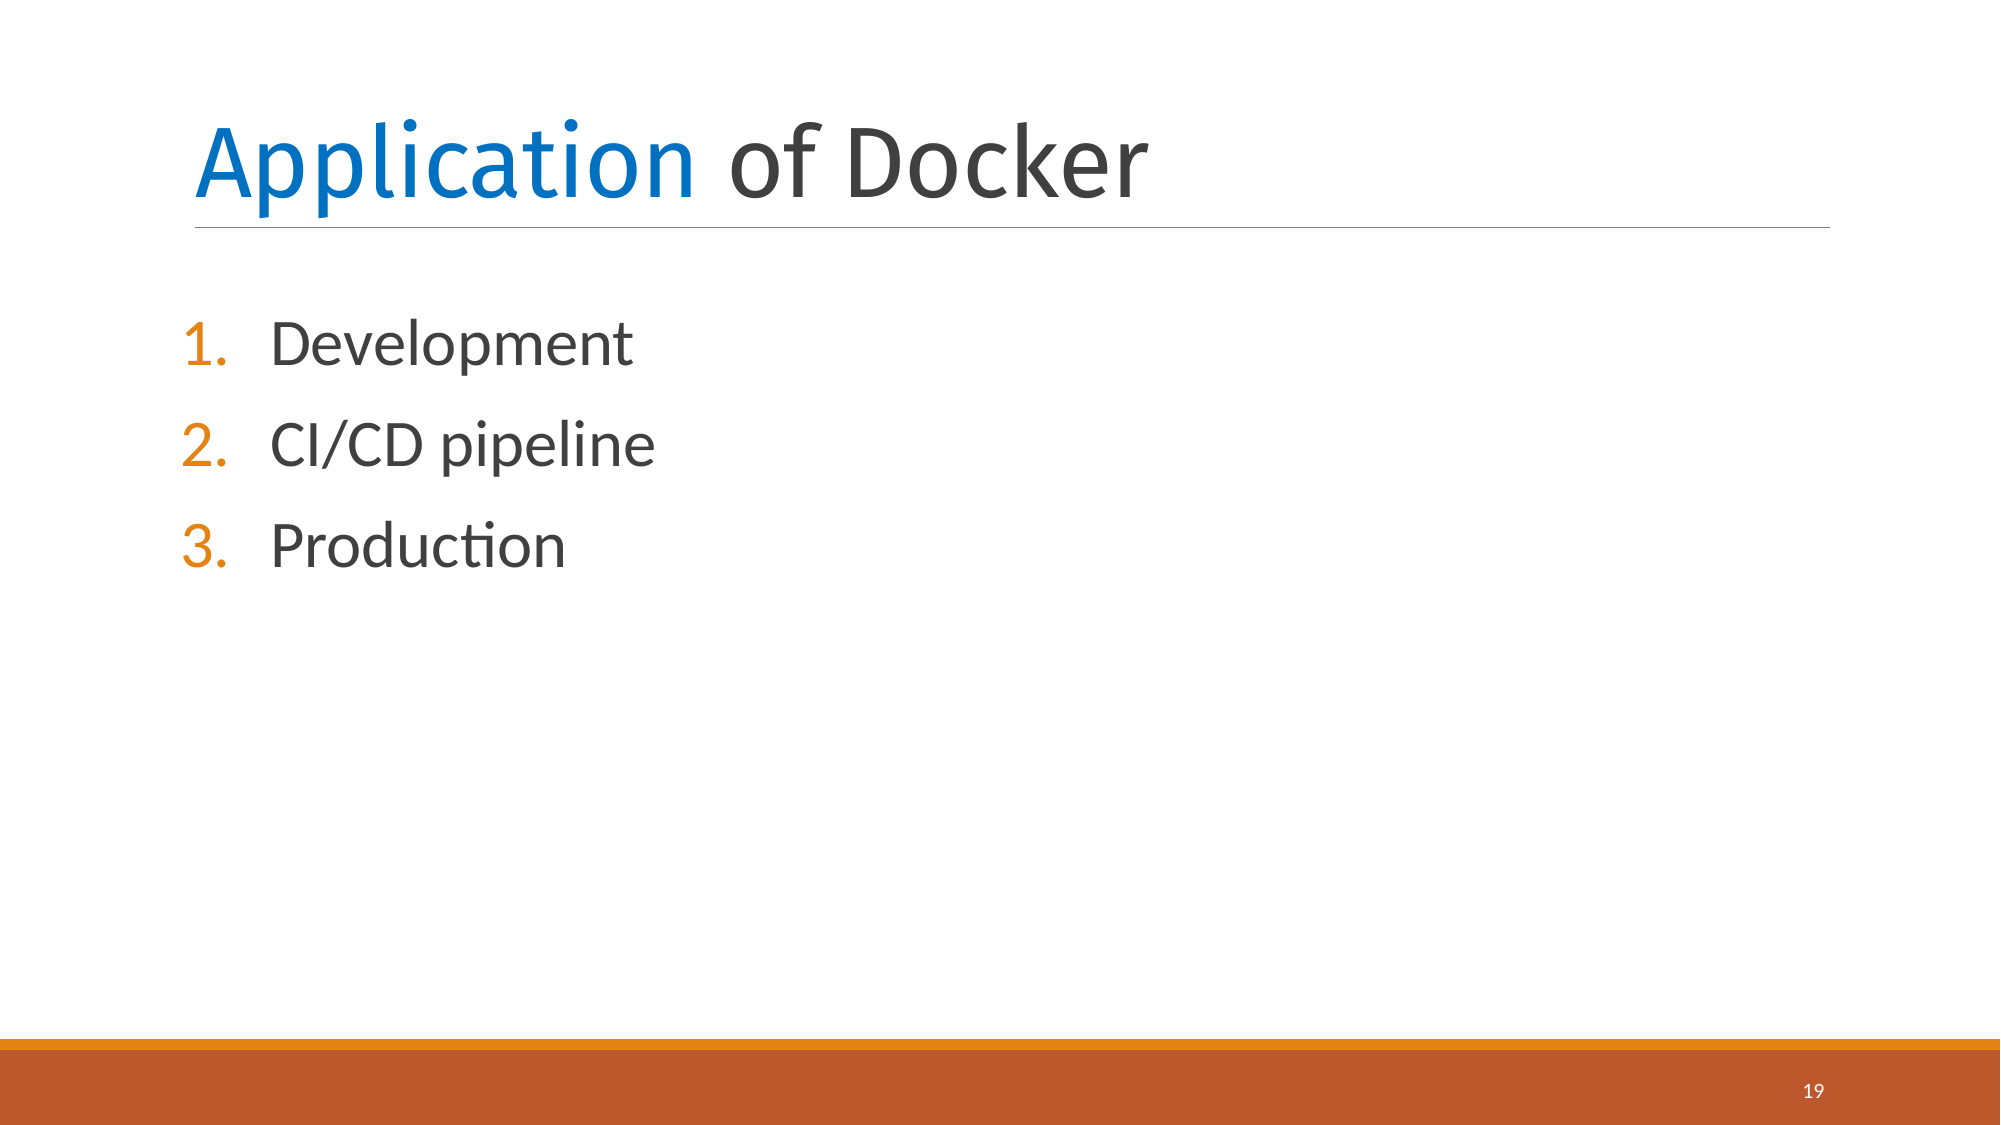

# Application of Docker
 Development
 CI/CD pipeline
 Production
19